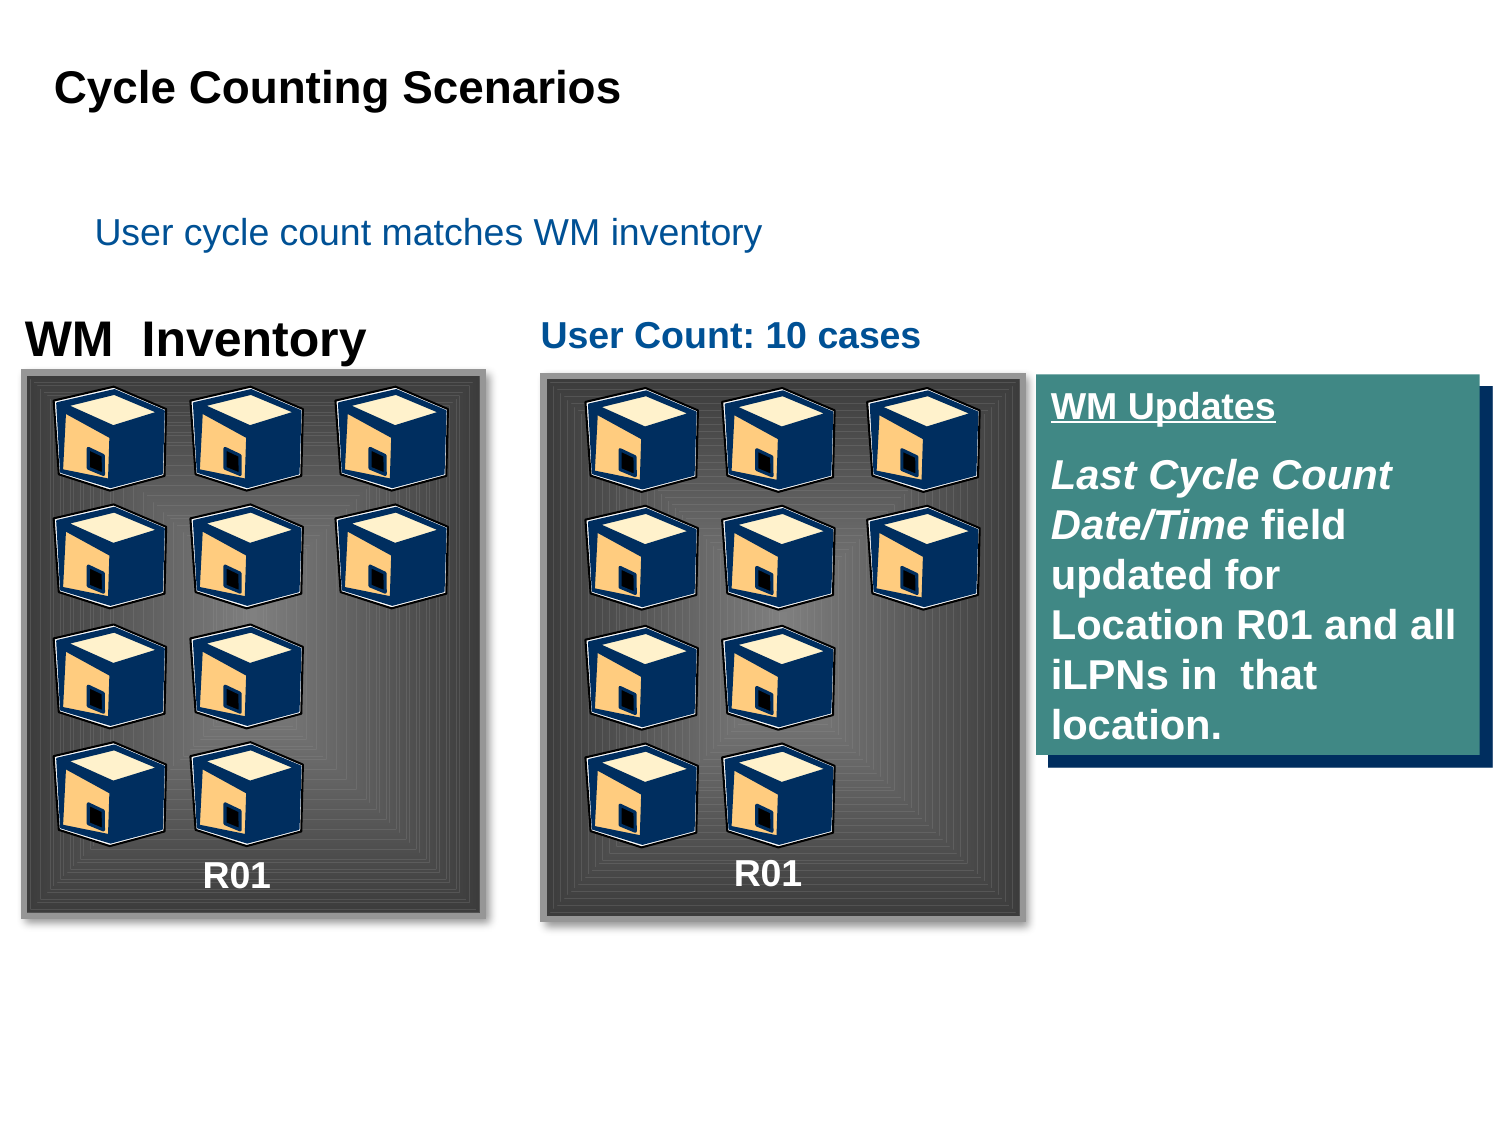

# Cycle Counting Scenarios
User cycle count matches WM inventory

WM  Inventory
User Count: 10 cases

WM Updates
Last Cycle Count Date/Time field updated for Location R01 and all iLPNs in  that location.

R01
R01